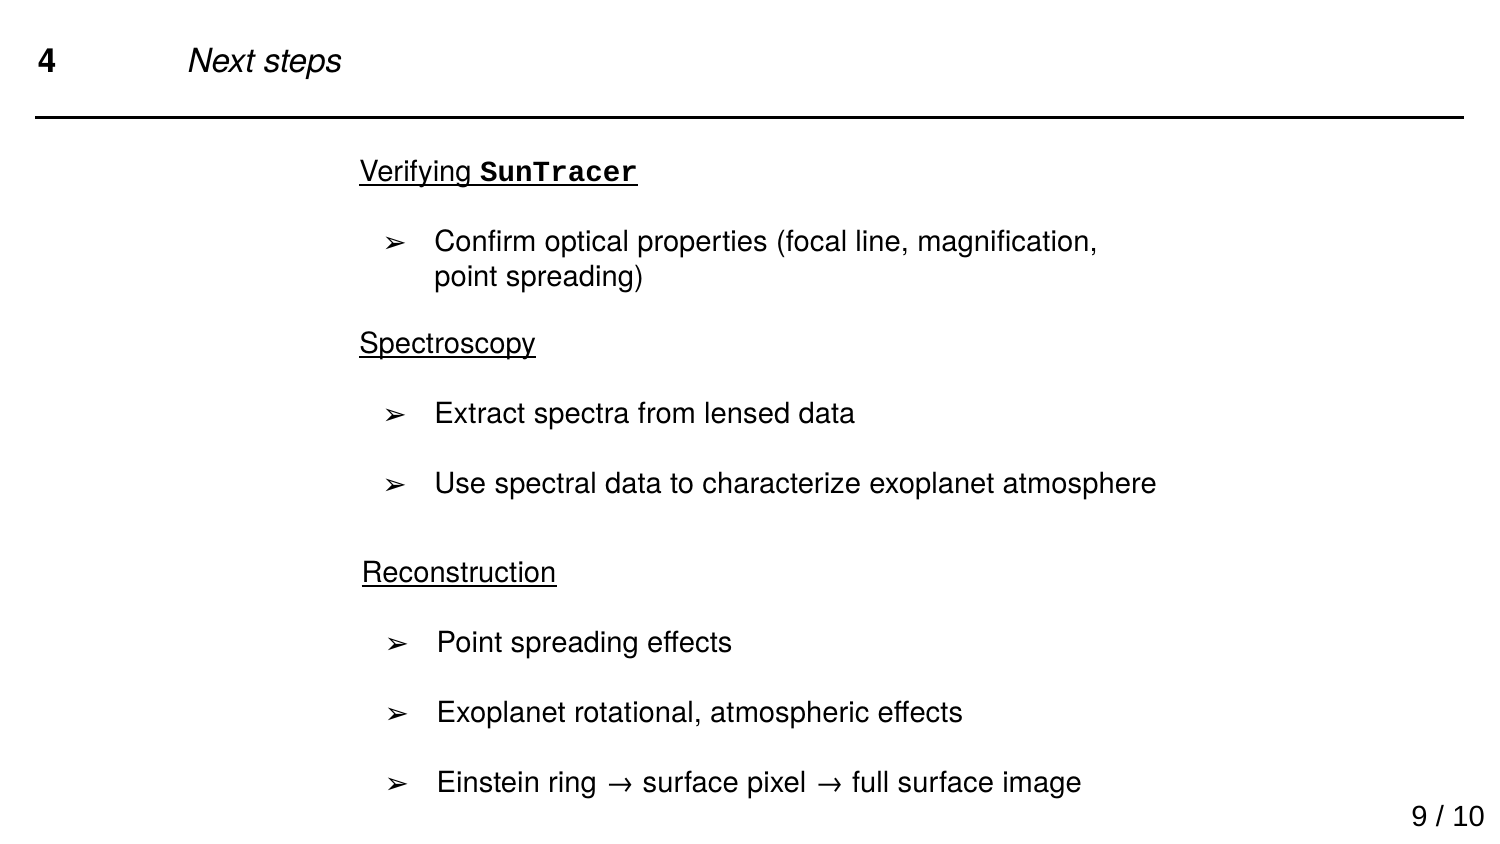

4	Next steps

Verifying SunTracer

Confirm optical properties (focal line, magnification, point spreading)
Spectroscopy

Extract spectra from lensed data

Use spectral data to characterize exoplanet atmosphere
Reconstruction

Point spreading effects

Exoplanet rotational, atmospheric effects

Einstein ring → surface pixel → full surface image

9 / 10